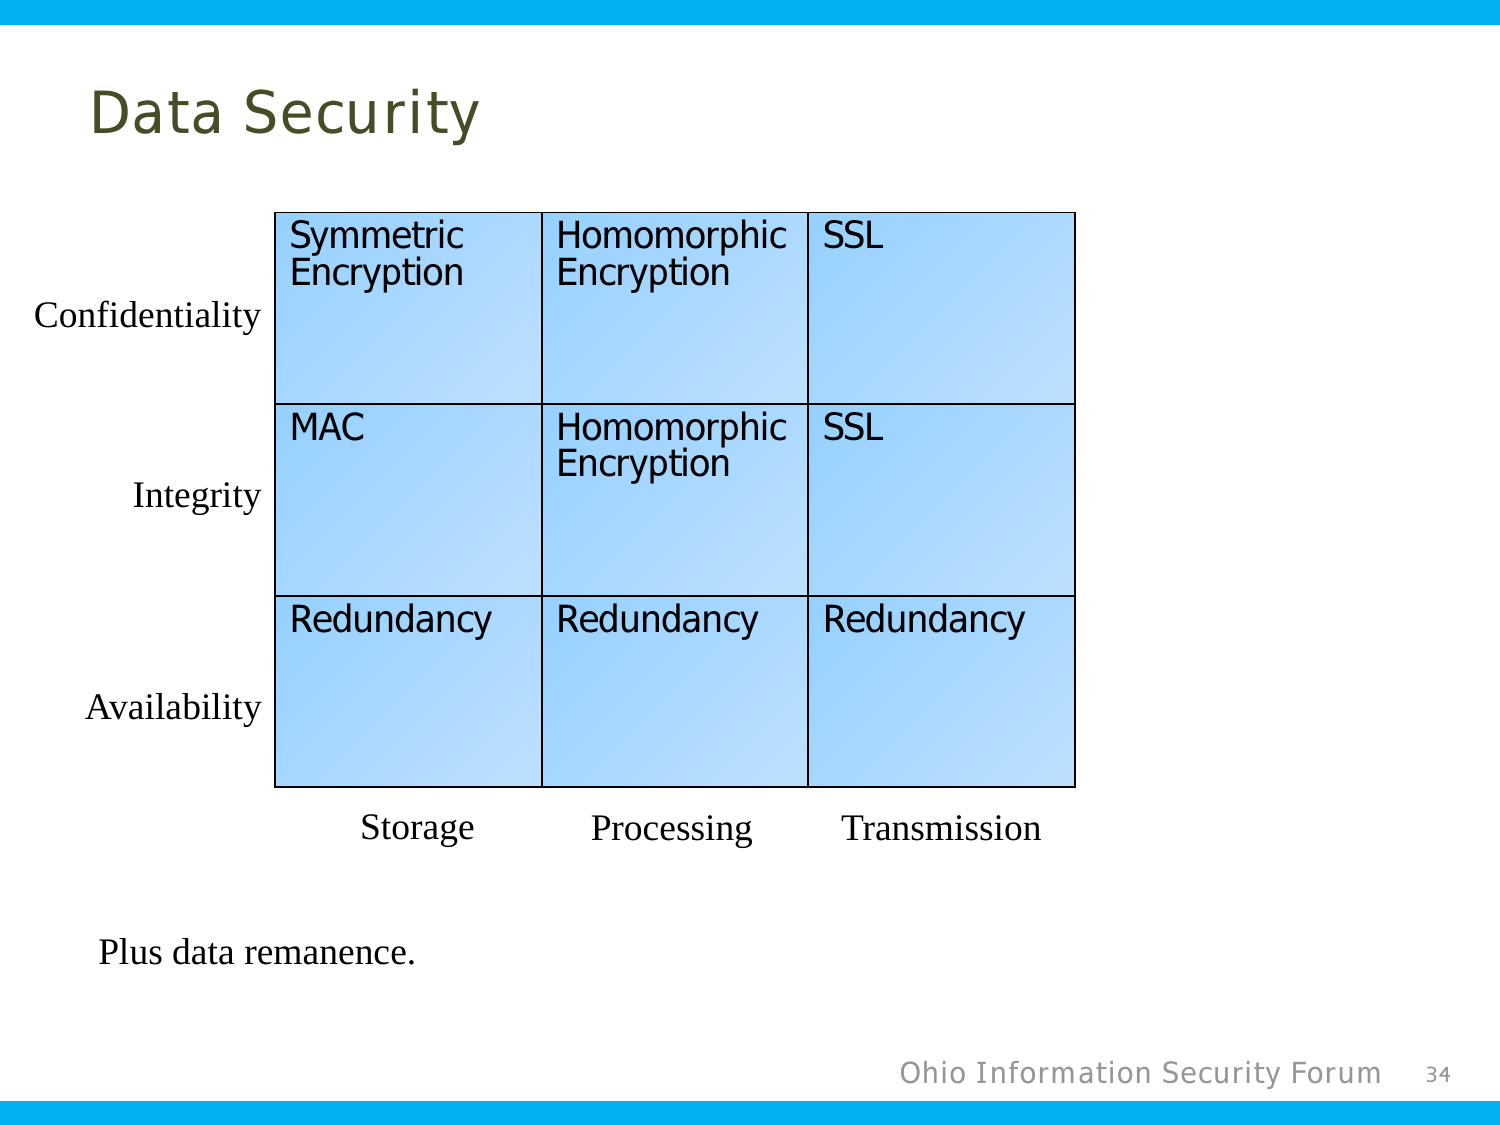

# Data Security
| Symmetric Encryption | Homomorphic Encryption | SSL |
| --- | --- | --- |
| MAC | Homomorphic Encryption | SSL |
| Redundancy | Redundancy | Redundancy |
Confidentiality
Integrity
Availability
Storage
Processing
Transmission
Plus data remanence.
34